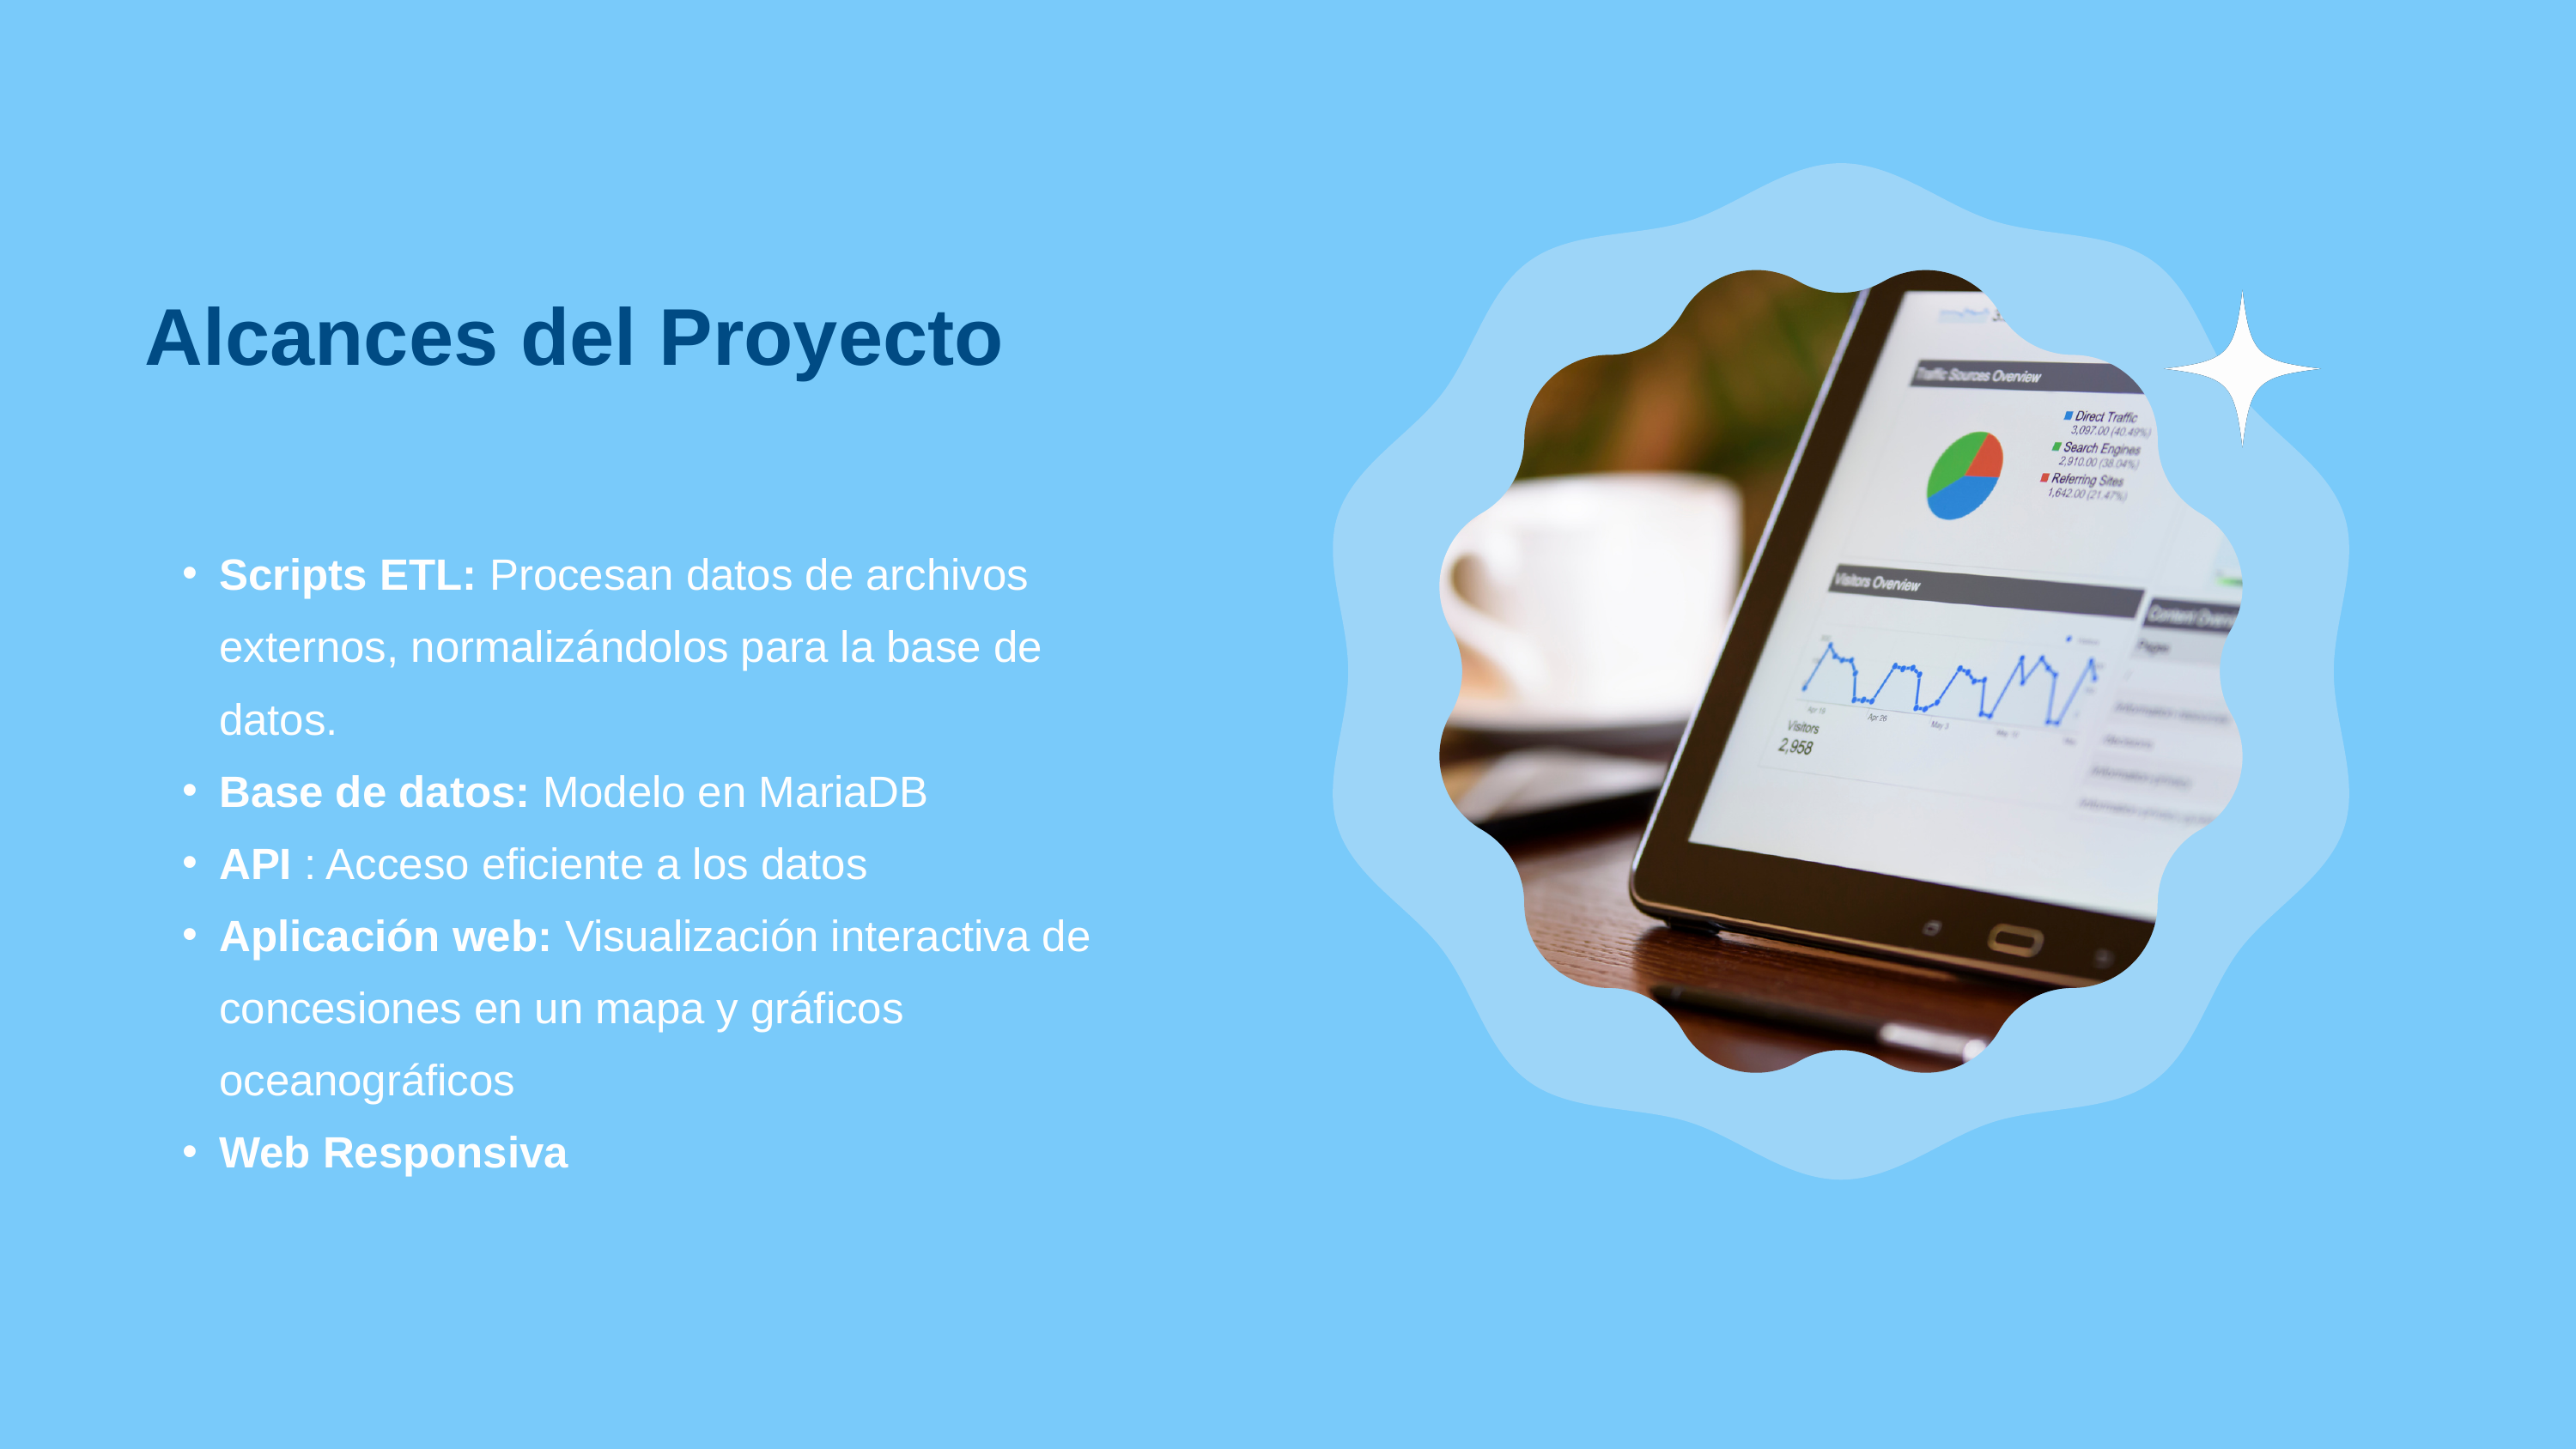

Alcances del Proyecto
Scripts ETL: Procesan datos de archivos externos, normalizándolos para la base de datos.
Base de datos: Modelo en MariaDB
API : Acceso eficiente a los datos
Aplicación web: Visualización interactiva de concesiones en un mapa y gráficos oceanográficos
Web Responsiva